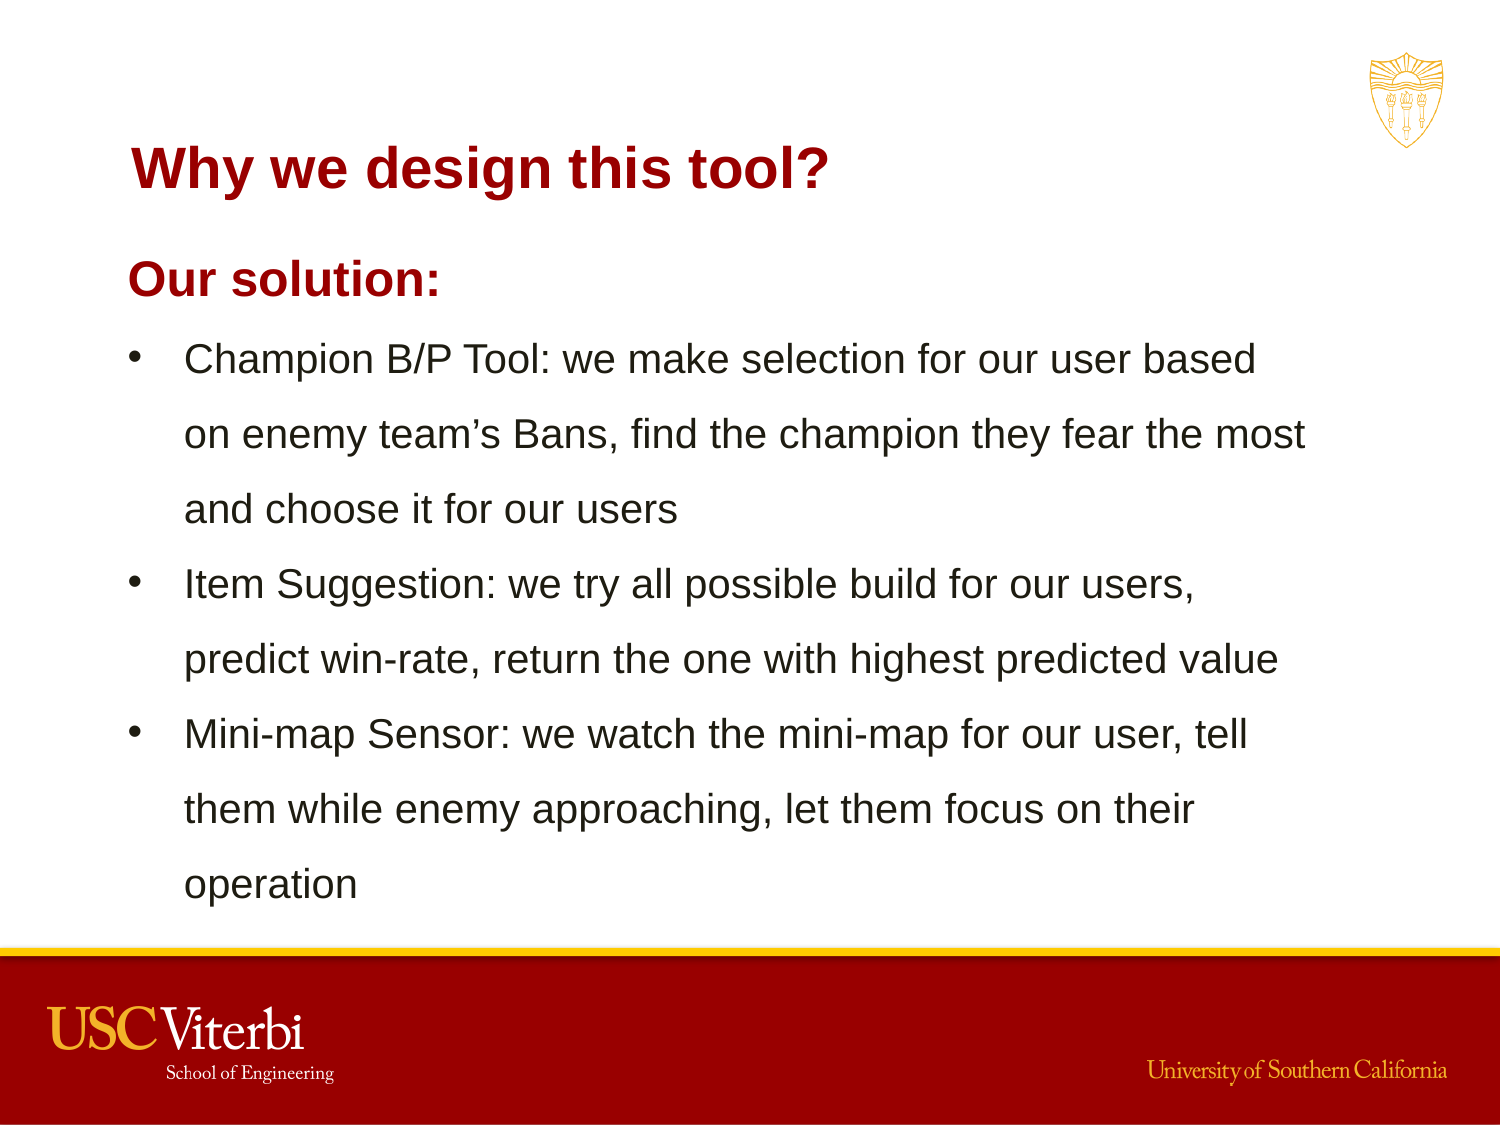

Why we design this tool?
Our solution:
Champion B/P Tool: we make selection for our user based on enemy team’s Bans, find the champion they fear the most and choose it for our users
Item Suggestion: we try all possible build for our users, predict win-rate, return the one with highest predicted value
Mini-map Sensor: we watch the mini-map for our user, tell them while enemy approaching, let them focus on their operation